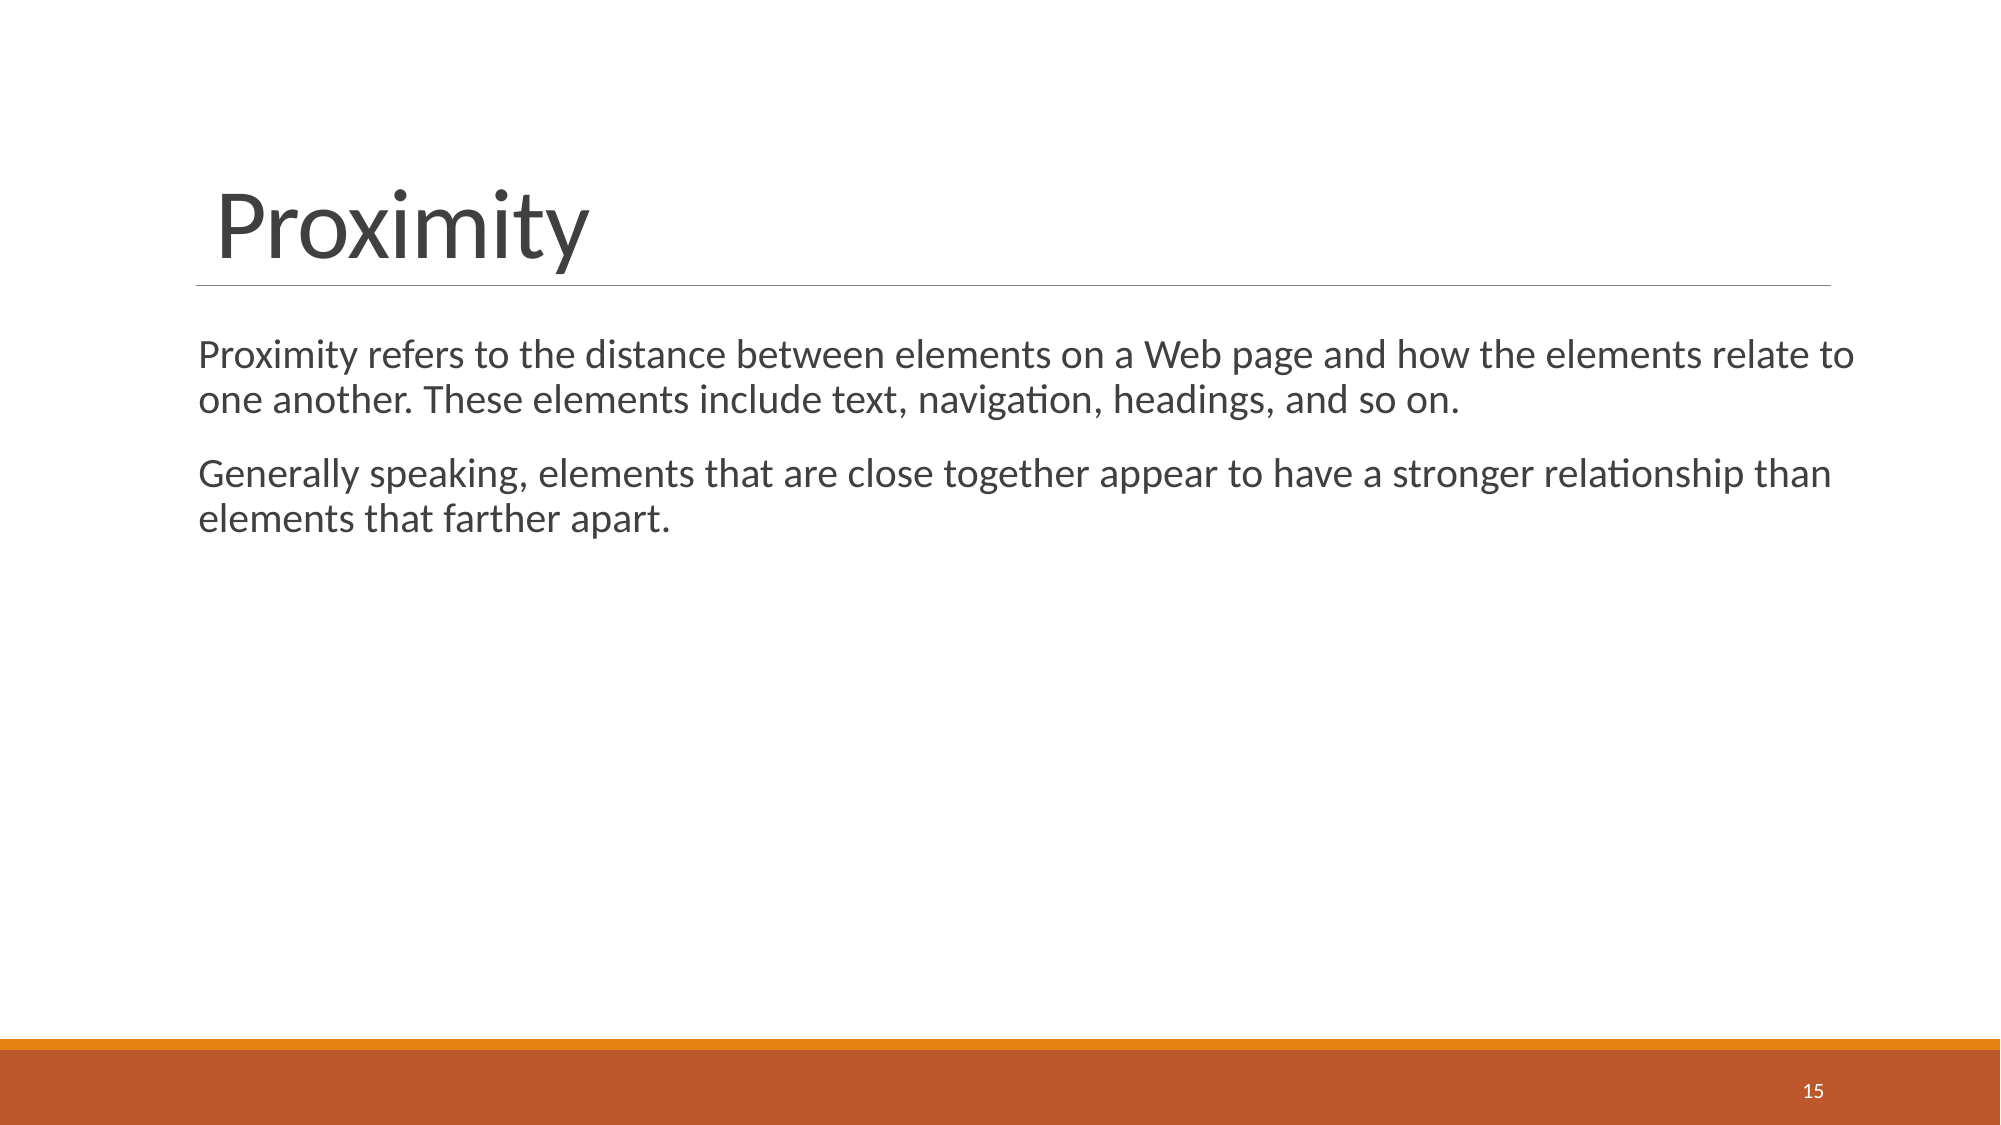

# Proximity
Proximity refers to the distance between elements on a Web page and how the elements relate to one another. These elements include text, navigation, headings, and so on.
Generally speaking, elements that are close together appear to have a stronger relationship than elements that farther apart.
15